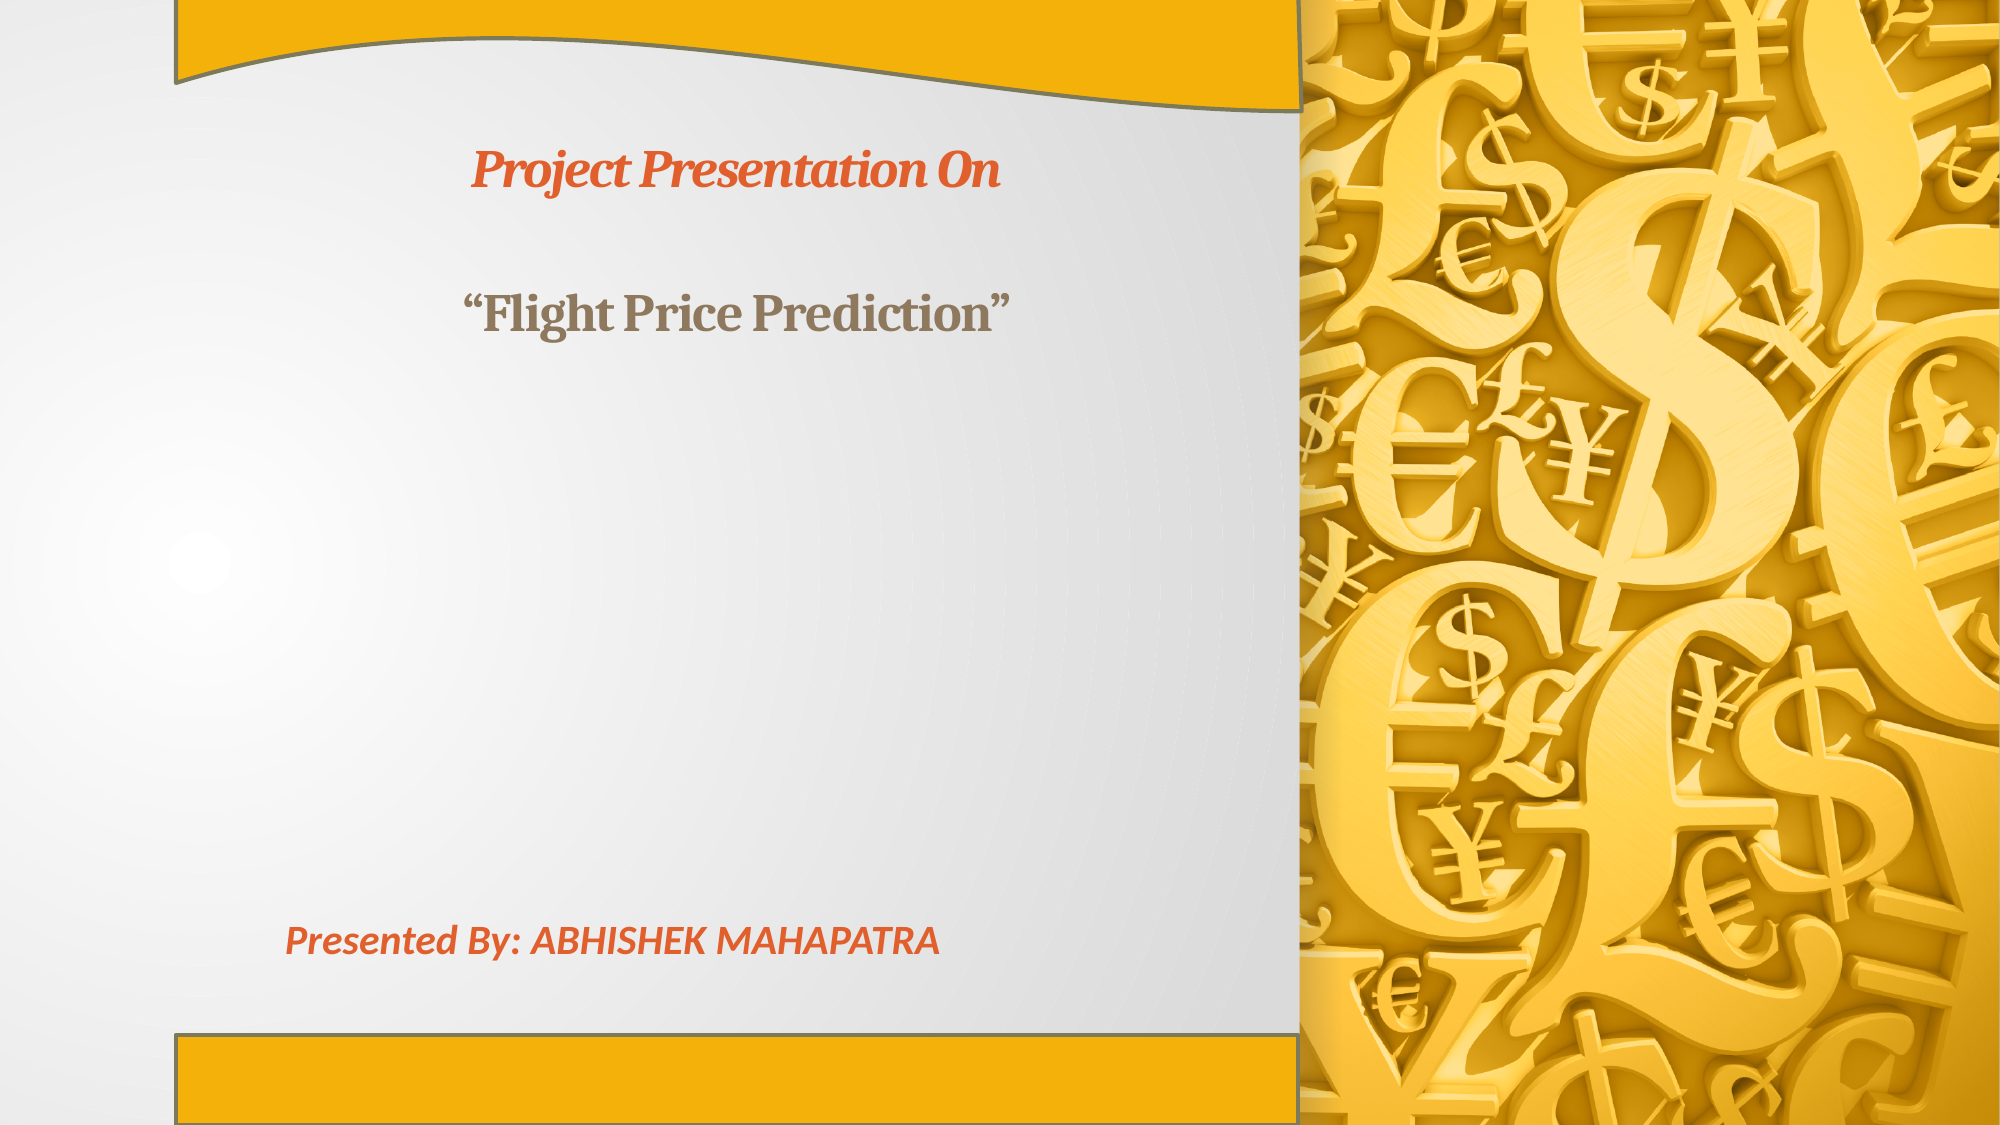

# Project Presentation On “Flight Price Prediction”
  Presented By: ABHISHEK MAHAPATRA